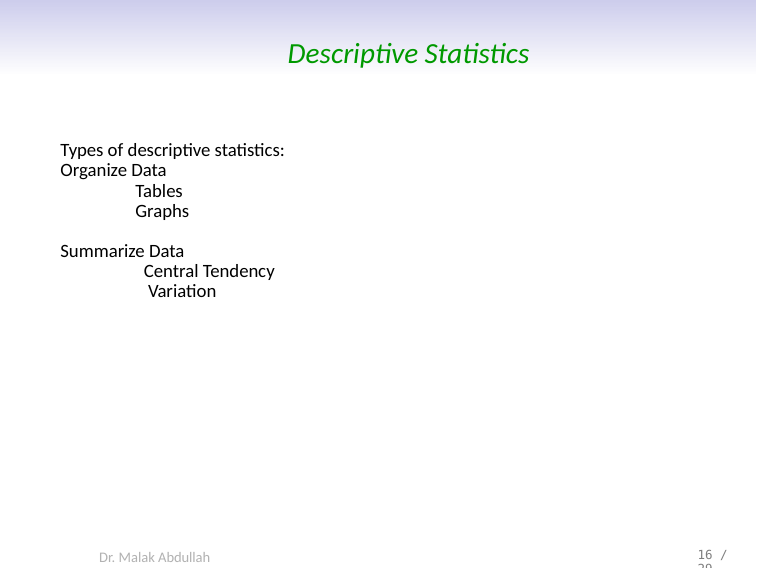

# Descriptive Statistics
Types of descriptive statistics:
Organize Data
Tables
Graphs

Summarize Data
  Central Tendency
   Variation

Dr. Malak Abdullah
16 / 29